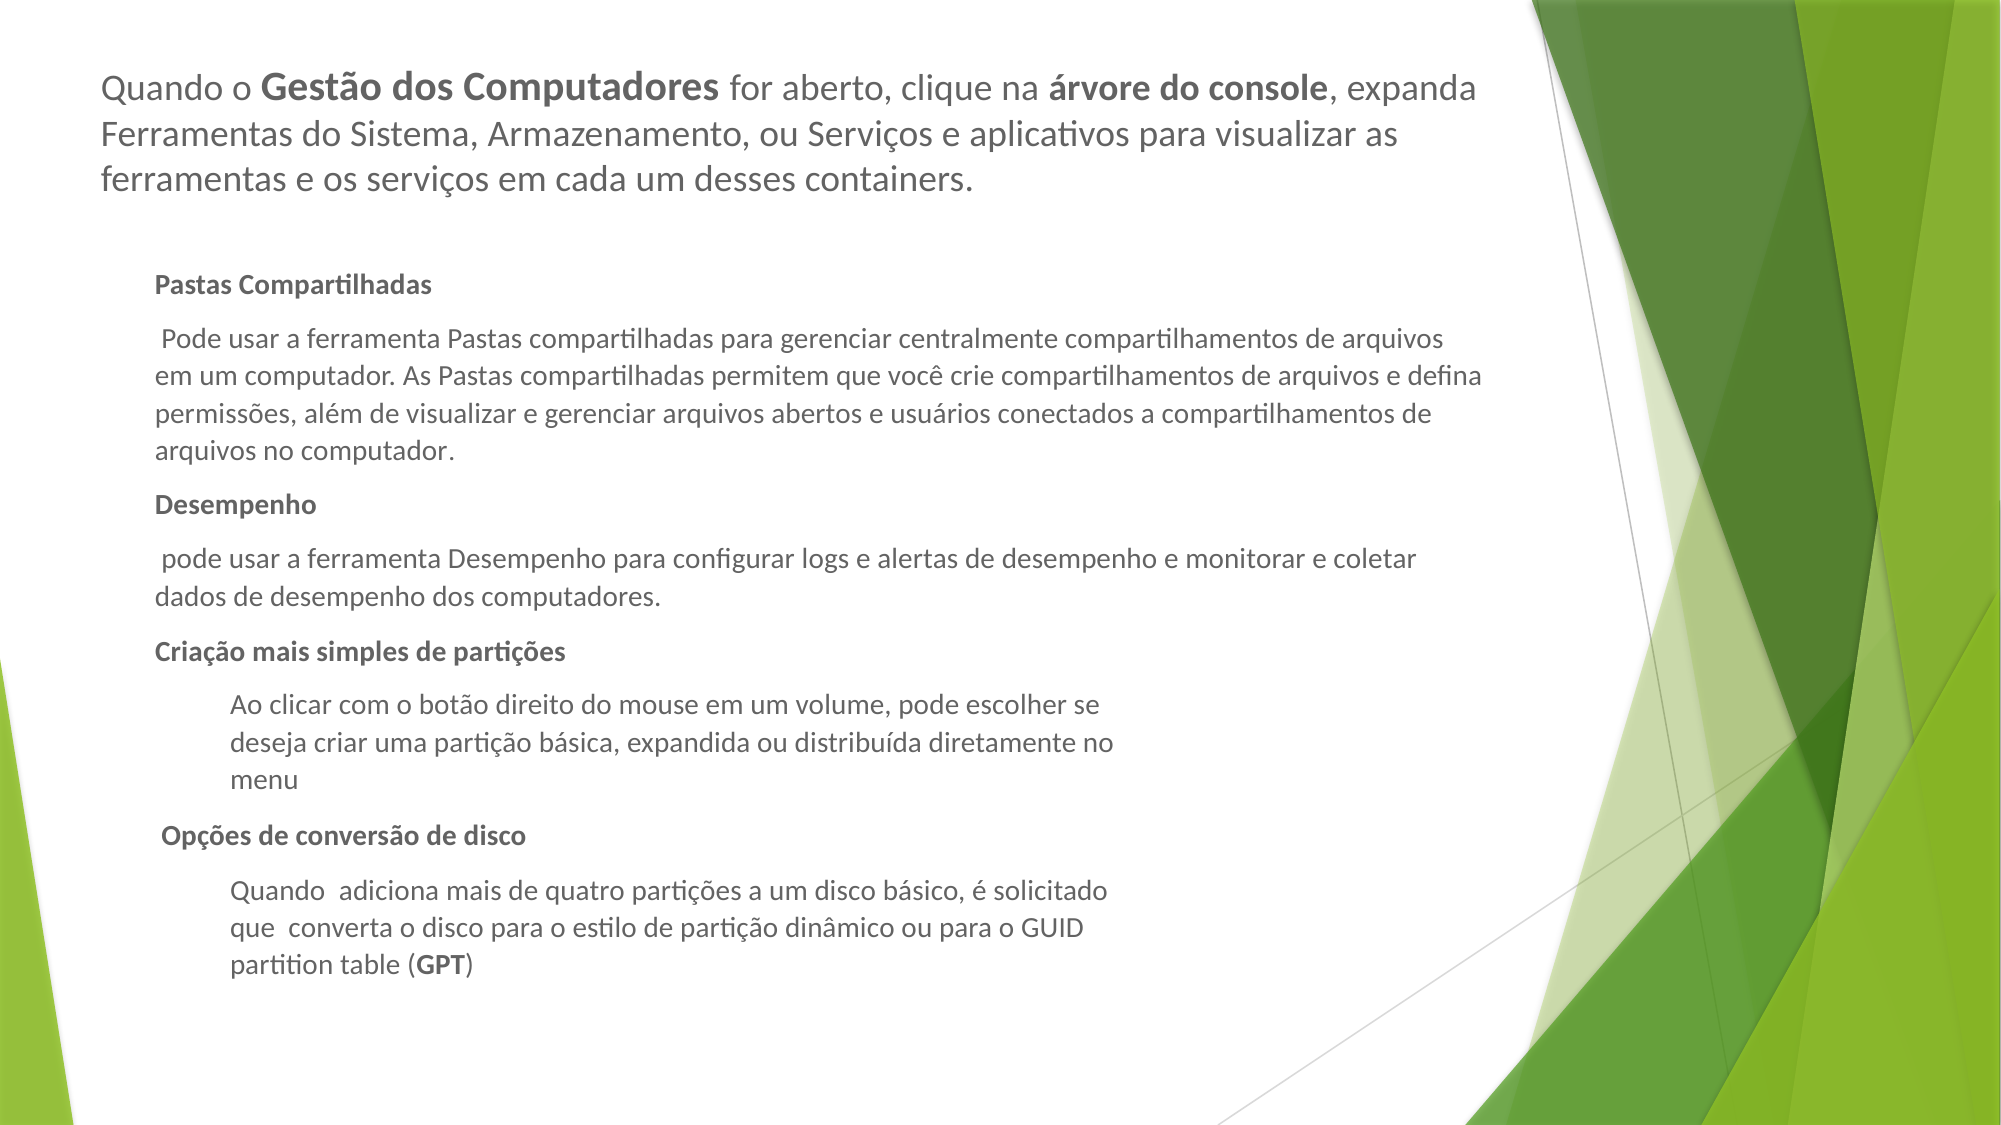

Quando o Gestão dos Computadores for aberto, clique na árvore do console, expanda Ferramentas do Sistema, Armazenamento, ou Serviços e aplicativos para visualizar as ferramentas e os serviços em cada um desses containers.
Pastas Compartilhadas
 Pode usar a ferramenta Pastas compartilhadas para gerenciar centralmente compartilhamentos de arquivos em um computador. As Pastas compartilhadas permitem que você crie compartilhamentos de arquivos e defina permissões, além de visualizar e gerenciar arquivos abertos e usuários conectados a compartilhamentos de arquivos no computador.
Desempenho
 pode usar a ferramenta Desempenho para configurar logs e alertas de desempenho e monitorar e coletar dados de desempenho dos computadores.
Criação mais simples de partições
Ao clicar com o botão direito do mouse em um volume, pode escolher se deseja criar uma partição básica, expandida ou distribuída diretamente no menu
 Opções de conversão de disco
Quando  adiciona mais de quatro partições a um disco básico, é solicitado que  converta o disco para o estilo de partição dinâmico ou para o GUID partition table (GPT)